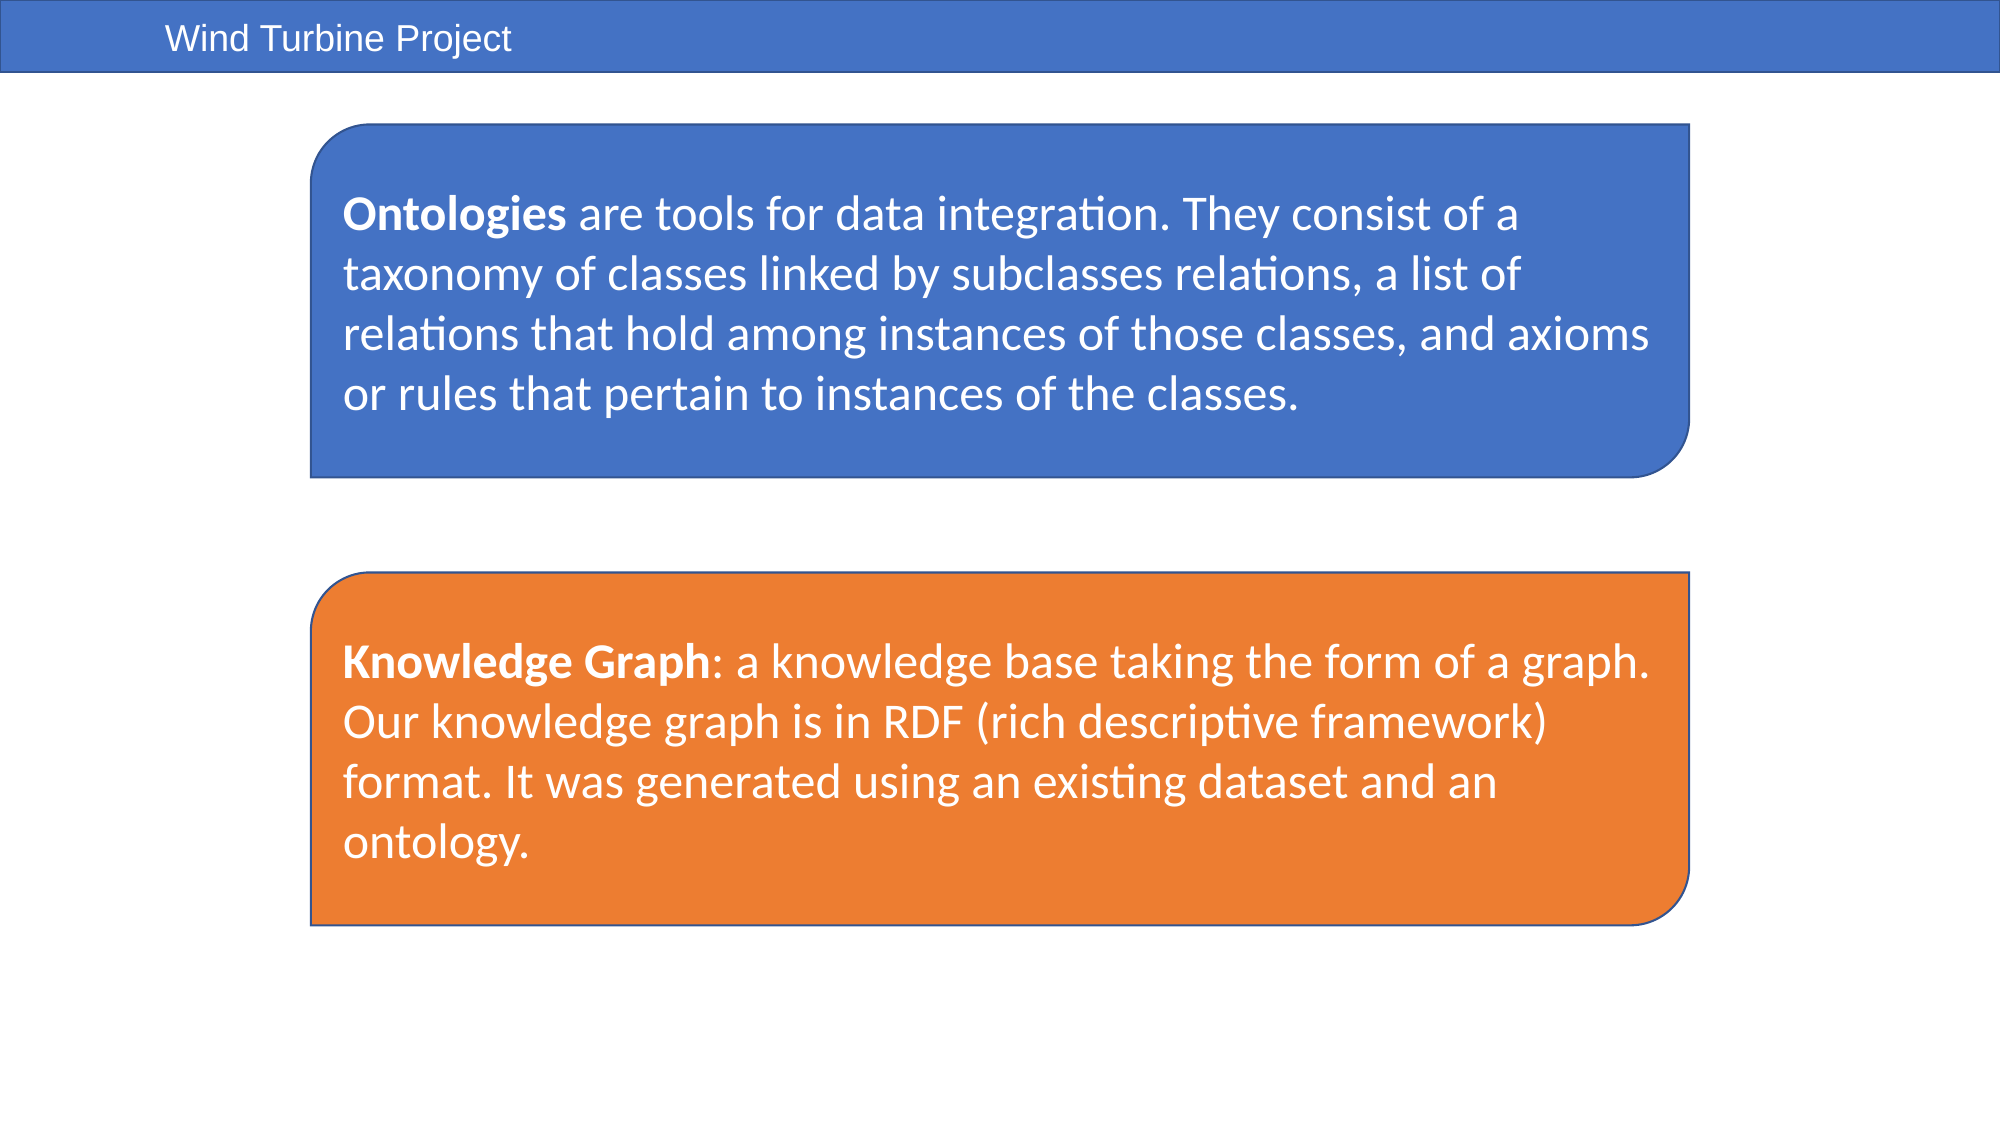

Wind Turbine Project
Ontologies are tools for data integration. They consist of a taxonomy of classes linked by subclasses relations, a list of relations that hold among instances of those classes, and axioms or rules that pertain to instances of the classes.
Knowledge Graph: a knowledge base taking the form of a graph. Our knowledge graph is in RDF (rich descriptive framework) format. It was generated using an existing dataset and an ontology.